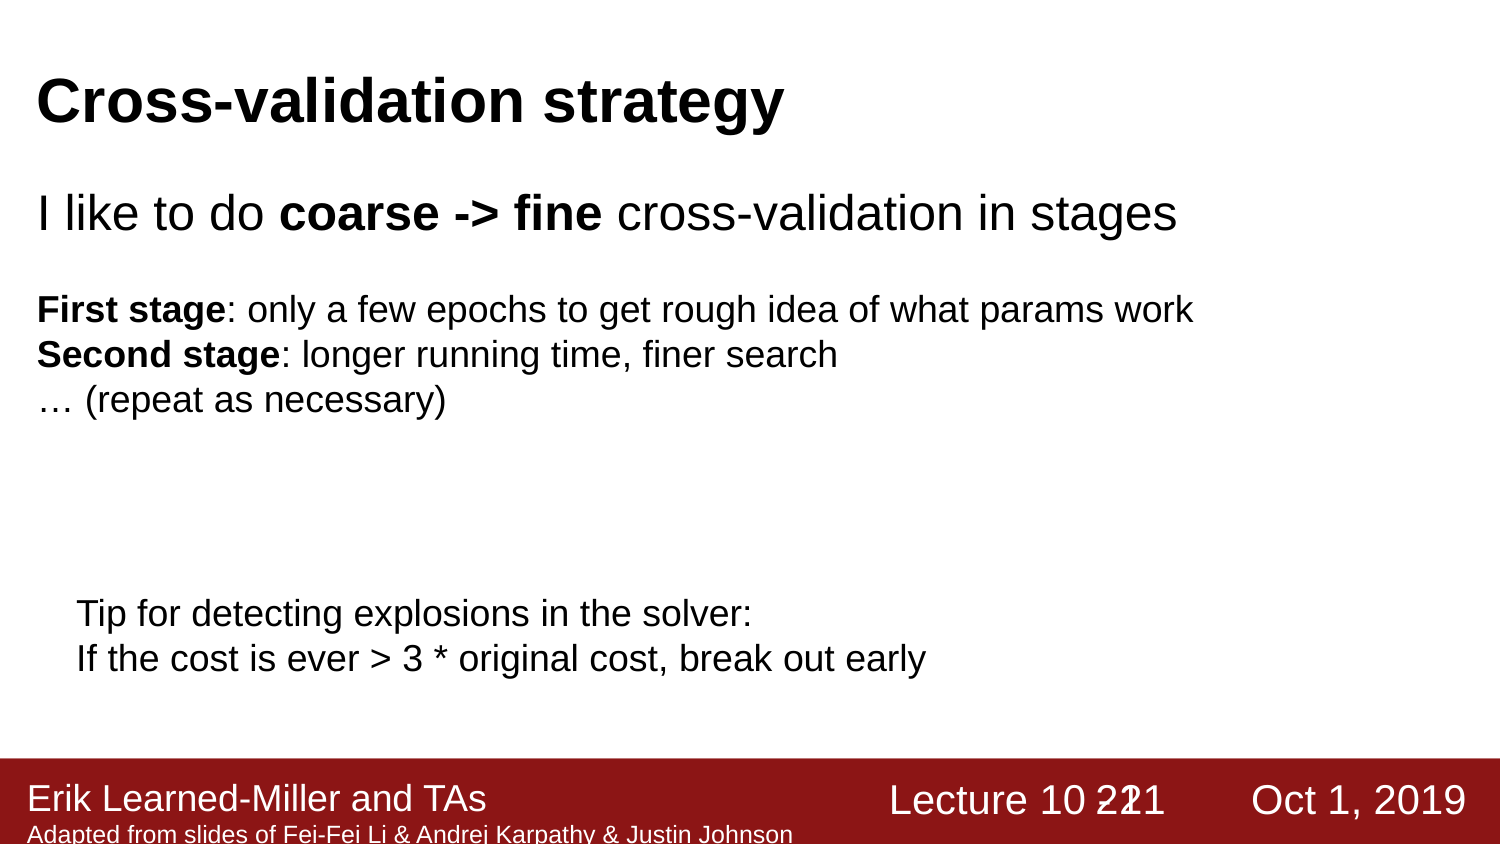

Cross-validation strategy

I like to do coarse -> fine cross-validation in stages

First stage: only a few epochs to get rough idea of what params work
Second stage: longer running time, finer search
… (repeat as necessary)
Tip for detecting explosions in the solver:
If the cost is ever > 3 * original cost, break out early
21
21